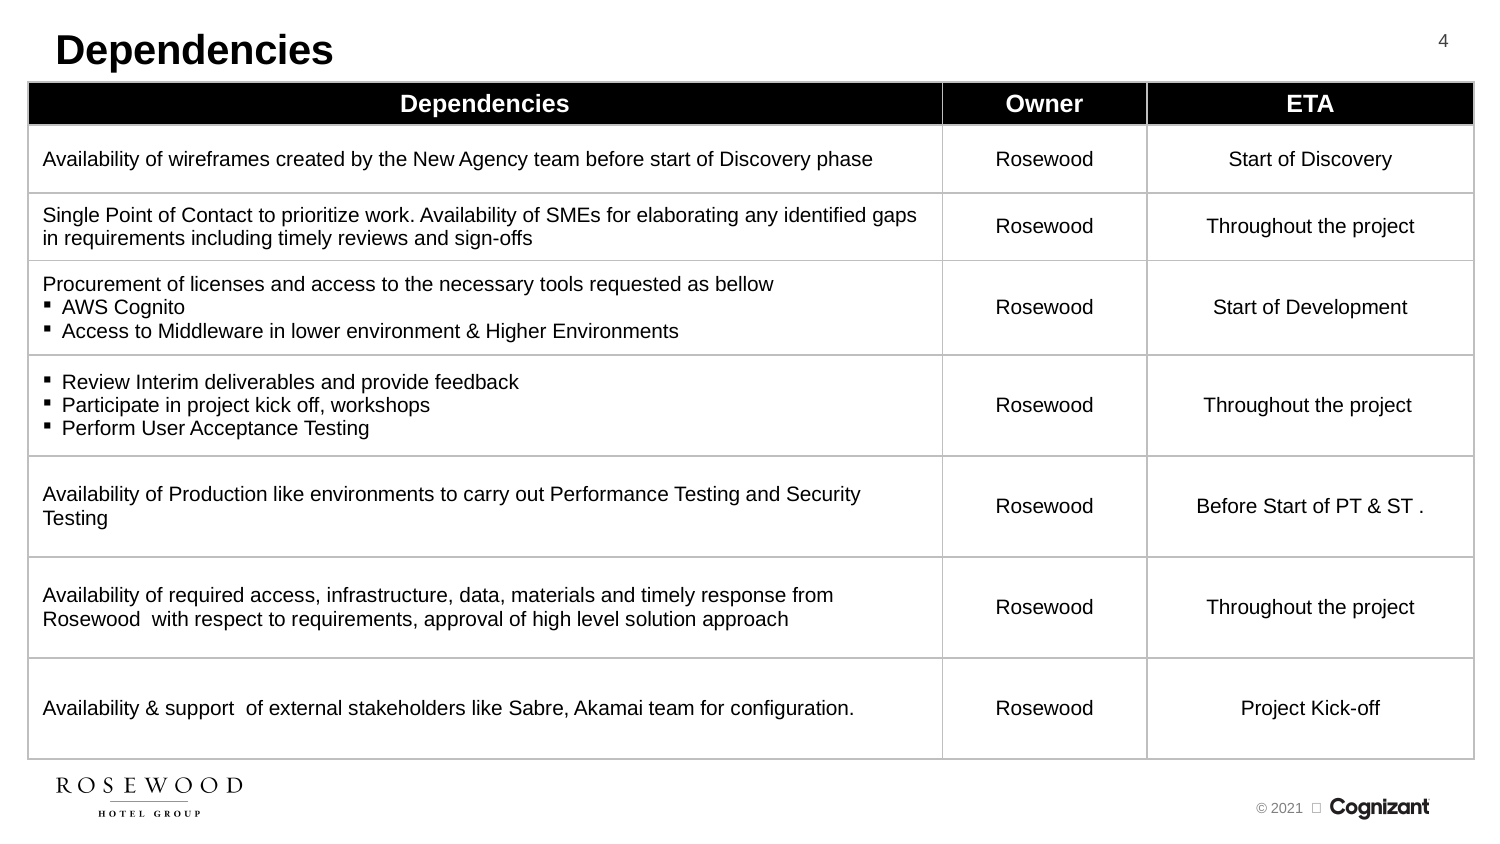

# Dependencies
4
| Dependencies | Owner | ETA |
| --- | --- | --- |
| Availability of wireframes created by the New Agency team before start of Discovery phase | Rosewood | Start of Discovery |
| Single Point of Contact to prioritize work. Availability of SMEs for elaborating any identified gaps in requirements including timely reviews and sign-offs | Rosewood | Throughout the project |
| Procurement of licenses and access to the necessary tools requested as bellow AWS Cognito Access to Middleware in lower environment & Higher Environments | Rosewood | Start of Development |
| Review Interim deliverables and provide feedback Participate in project kick off, workshops Perform User Acceptance Testing | Rosewood | Throughout the project |
| Availability of Production like environments to carry out Performance Testing and Security Testing | Rosewood | Before Start of PT & ST . |
| Availability of required access, infrastructure, data, materials and timely response from Rosewood with respect to requirements, approval of high level solution approach | Rosewood | Throughout the project |
| Availability & support of external stakeholders like Sabre, Akamai team for configuration. | Rosewood | Project Kick-off |